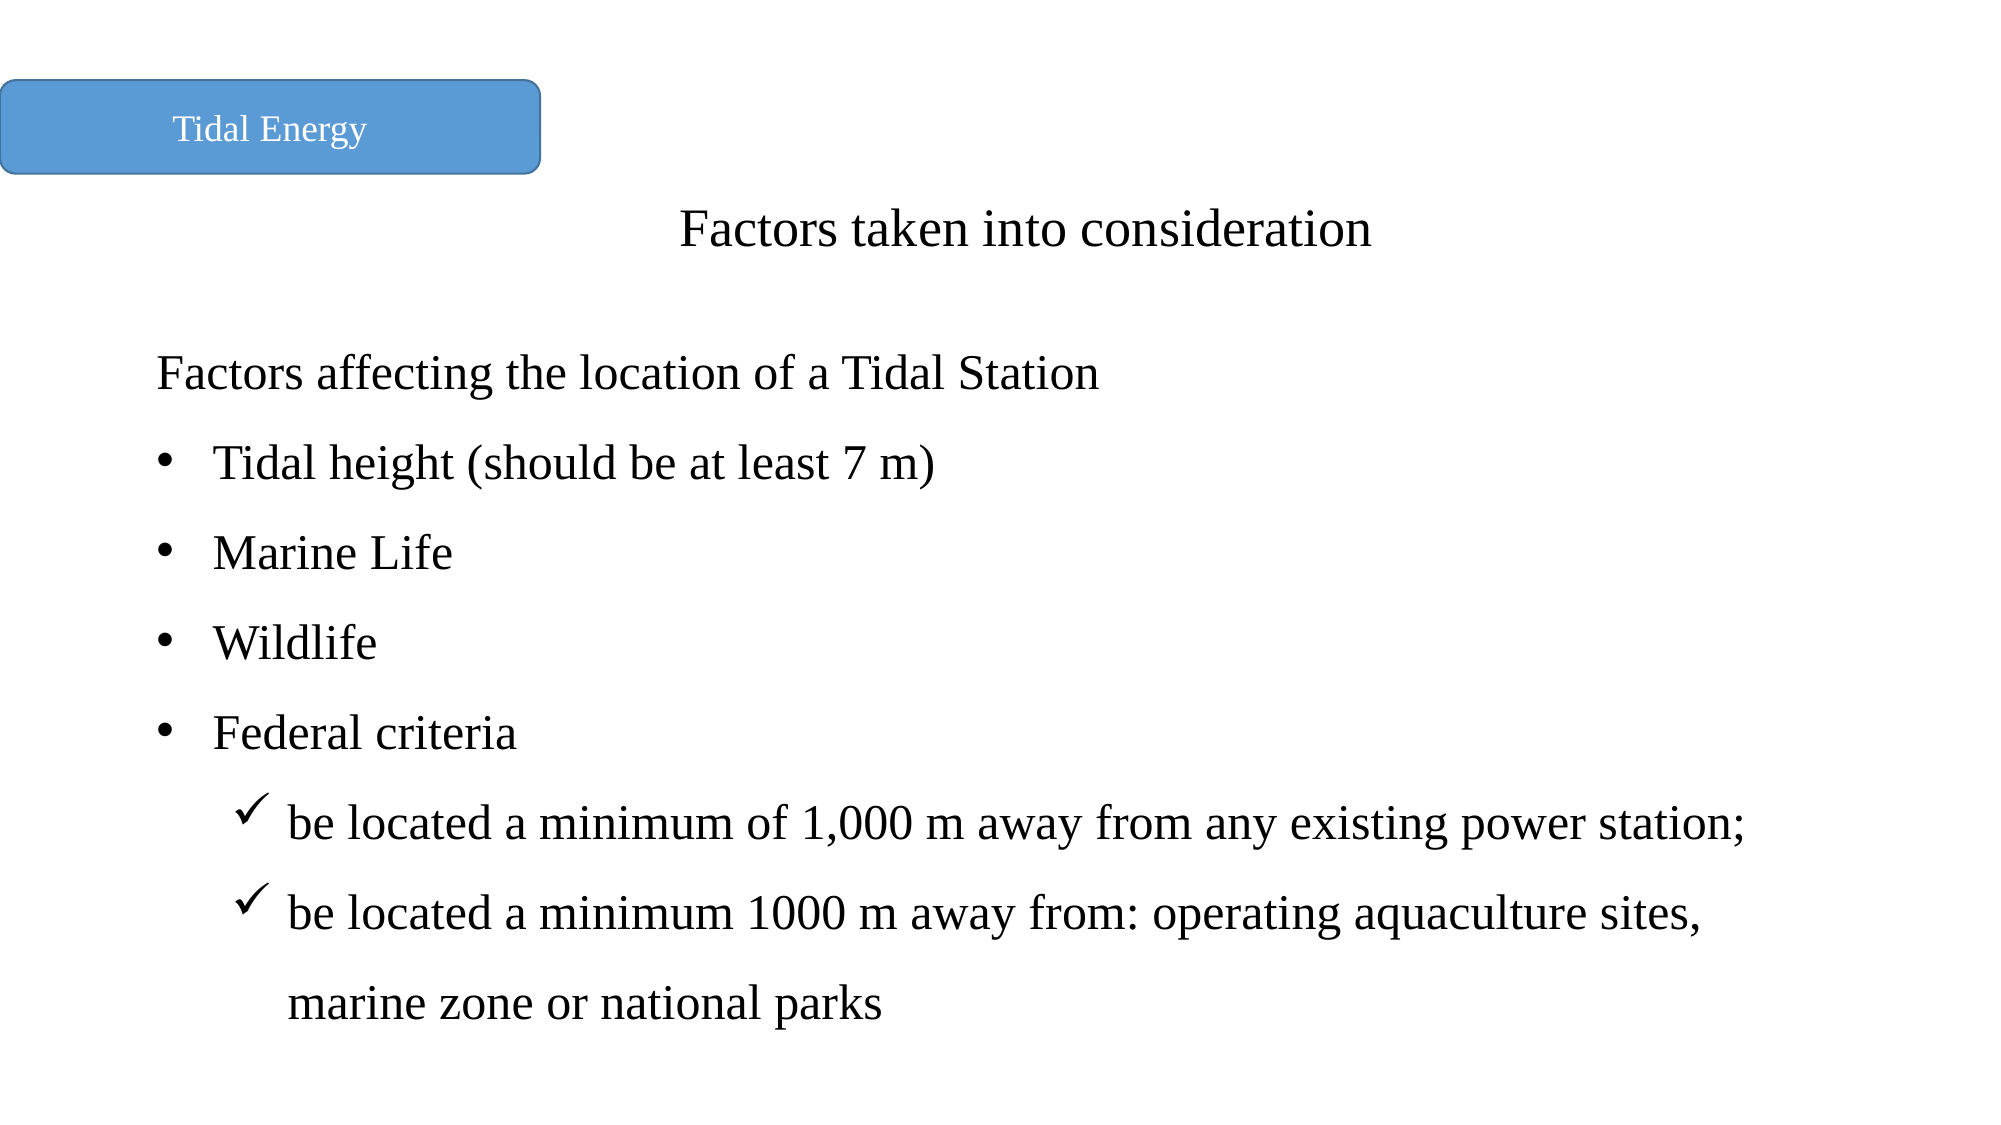

Tidal Energy
Factors taken into consideration
Factors affecting the location of a Tidal Station
Tidal height (should be at least 7 m)
Marine Life
Wildlife
Federal criteria
be located a minimum of 1,000 m away from any existing power station;
be located a minimum 1000 m away from: operating aquaculture sites, marine zone or national parks